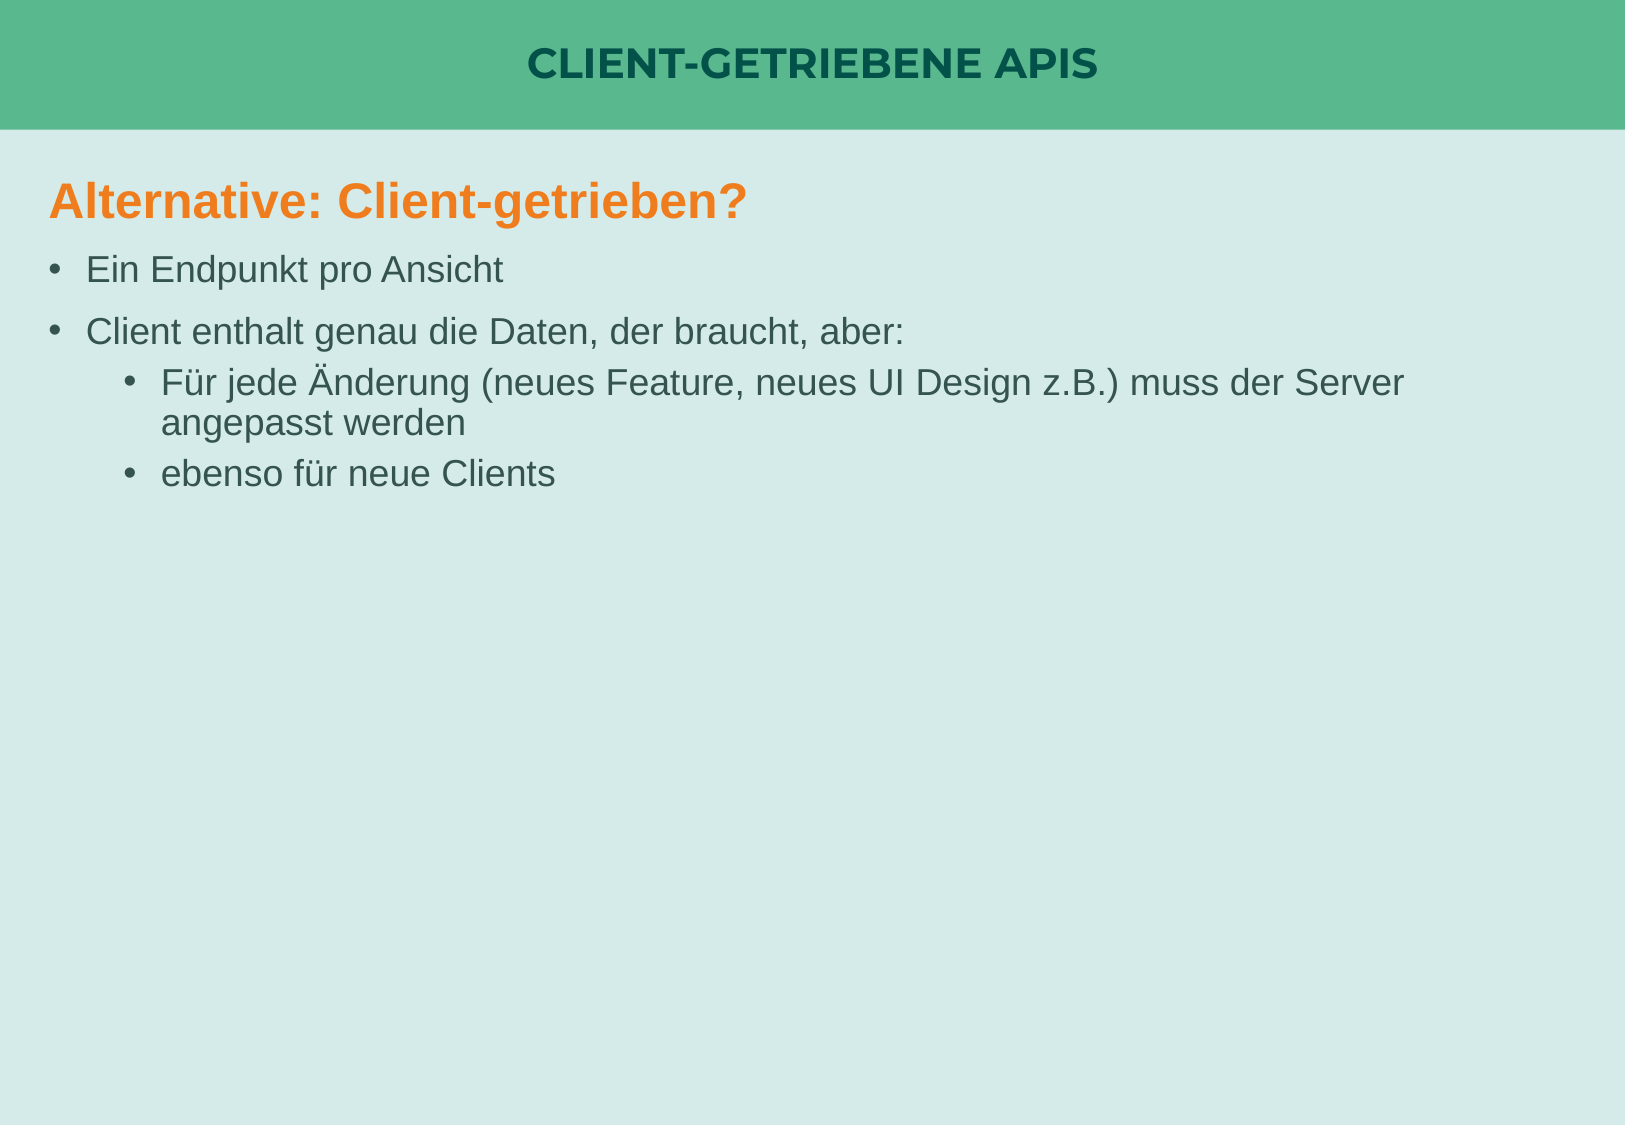

# Client-getriebene Apis
Alternative: Client-getrieben?
Ein Endpunkt pro Ansicht
Client enthalt genau die Daten, der braucht, aber:
Für jede Änderung (neues Feature, neues UI Design z.B.) muss der Server angepasst werden
ebenso für neue Clients